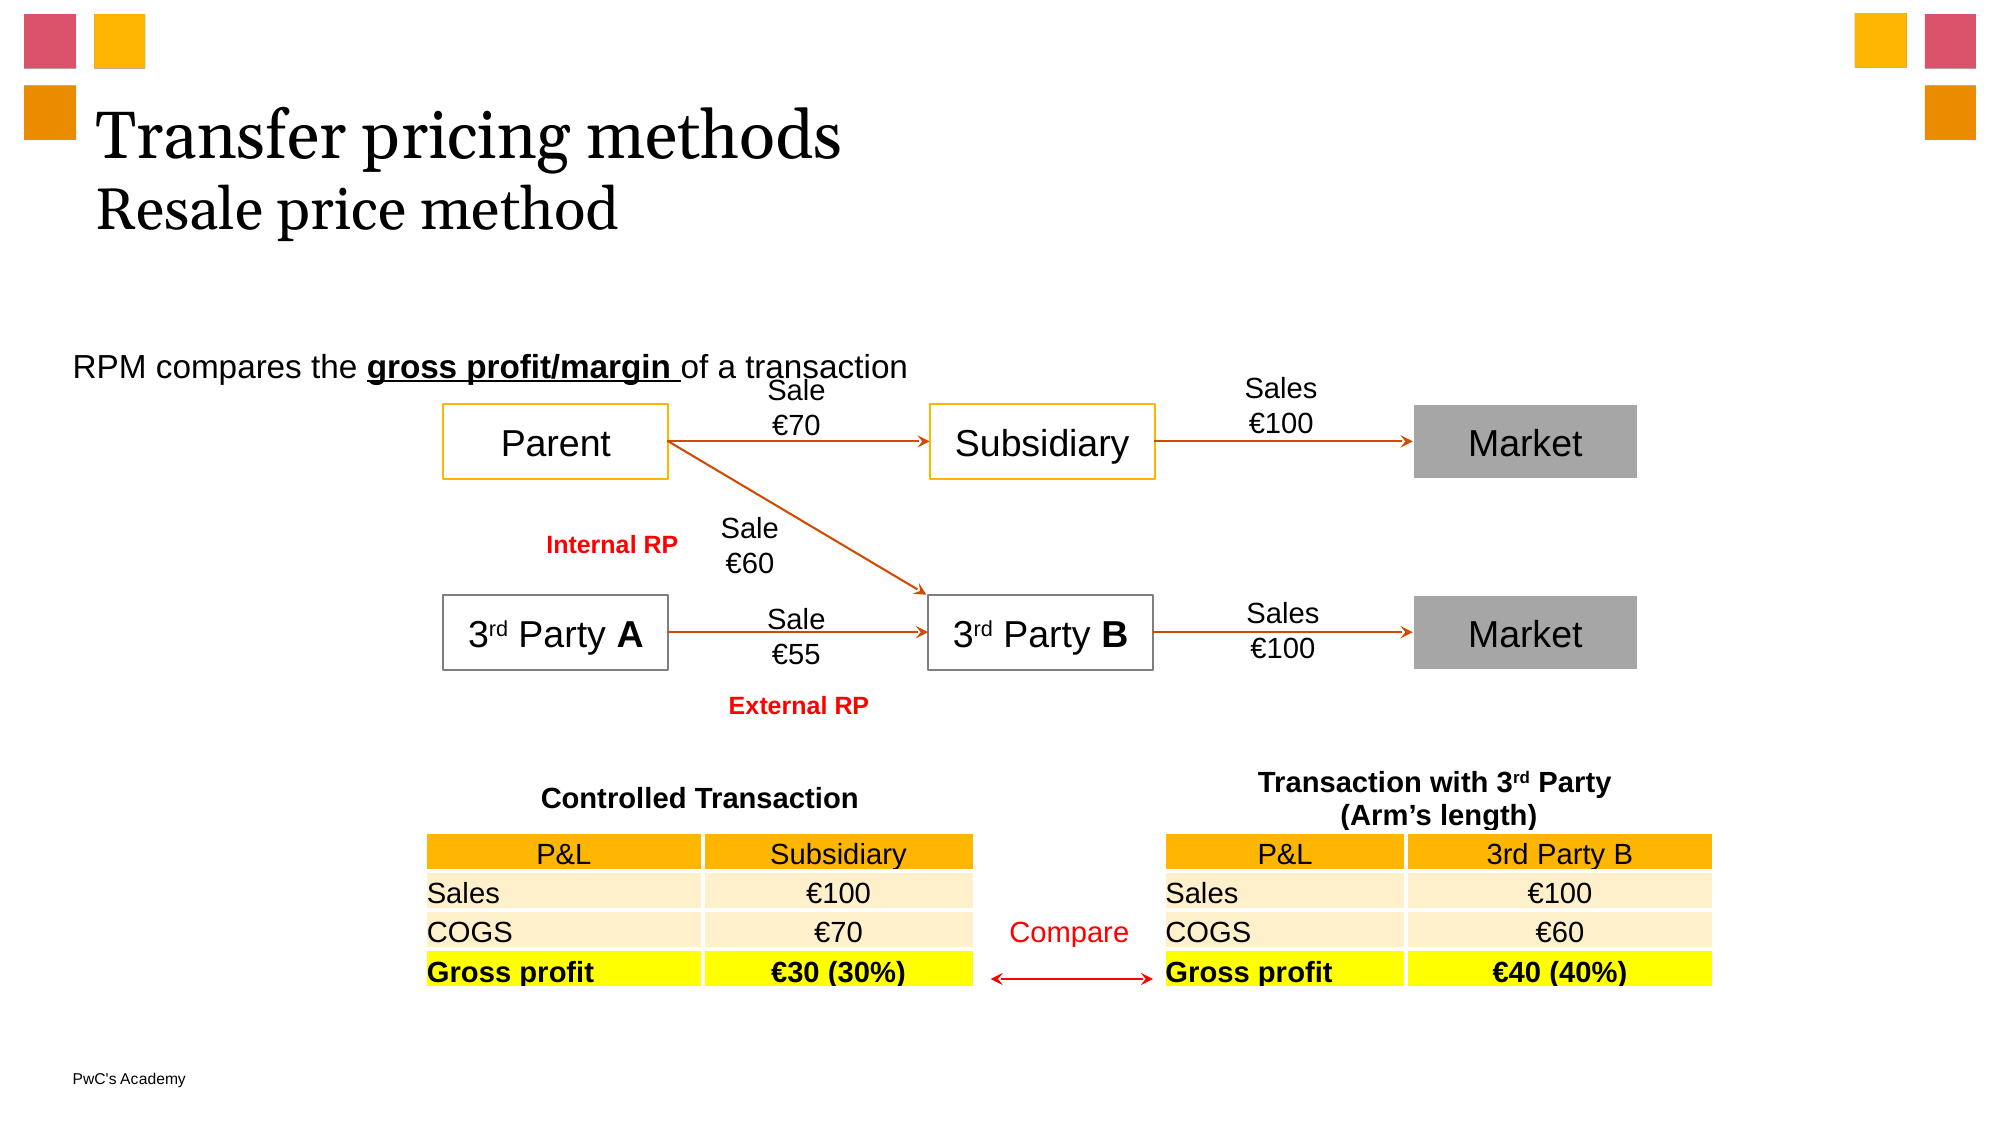

# Transfer pricing methods Resale price method
RPM compares the gross profit/margin of a transaction
Sales
€100
Sale
€70
Parent
Subsidiary
Market
Sale
€60
Internal RP
3rd Party A
3rd Party B
Sales
€100
Market
Sale
€55
External RP
| Controlled Transaction |  |  | Transaction with 3rd Party (Arm’s length) |  |
| --- | --- | --- | --- | --- |
| P&L | Subsidiary |  | P&L | 3rd Party B |
| Sales | €100 |  | Sales | €100 |
| COGS | €70 | Compare | COGS | €60 |
| Gross profit | €30 (30%) |  | Gross profit | €40 (40%) |
Arm’s length
price